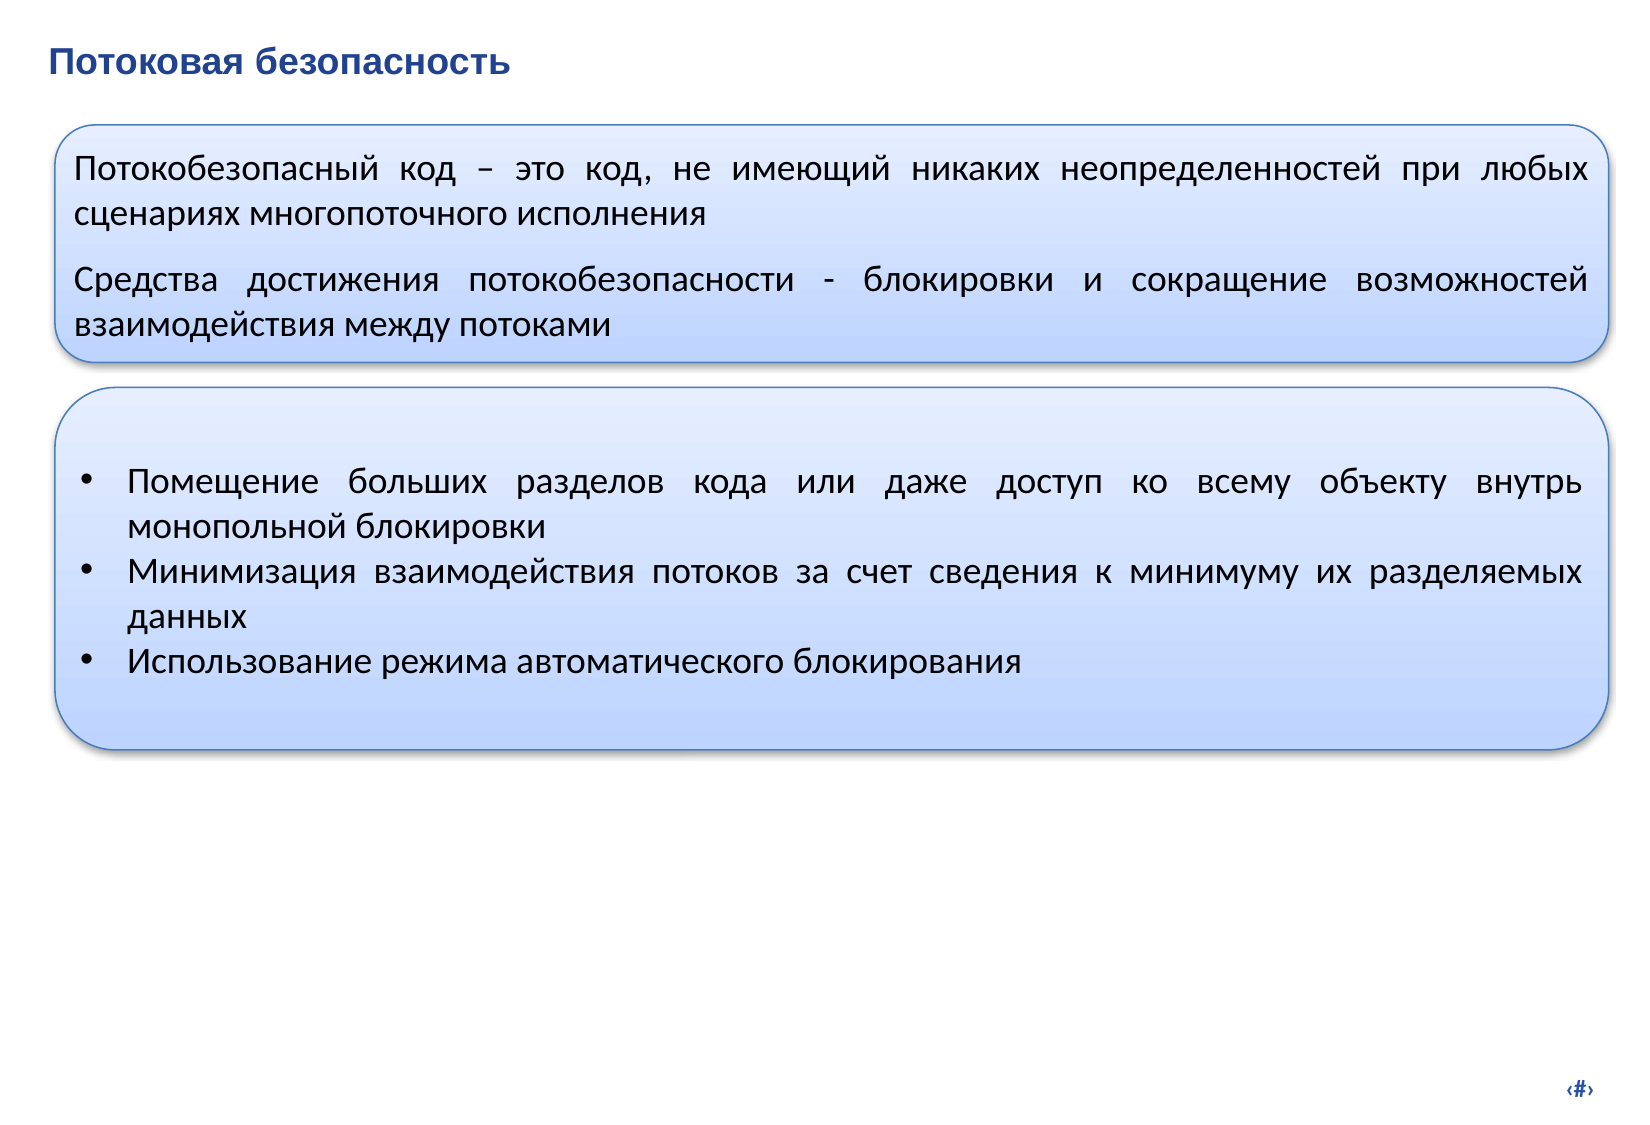

# Потоковая безопасность

Потокобезопасный код – это код, не имеющий никаких неопределенностей при любых сценариях многопоточного исполнения
Средства достижения потокобезопасности - блокировки и сокращение возможностей взаимодействия между потоками

Помещение больших разделов кода или даже доступ ко всему объекту внутрь монопольной блокировки
Минимизация взаимодействия потоков за счет сведения к минимуму их разделяемых данных
Использование режима автоматического блокирования